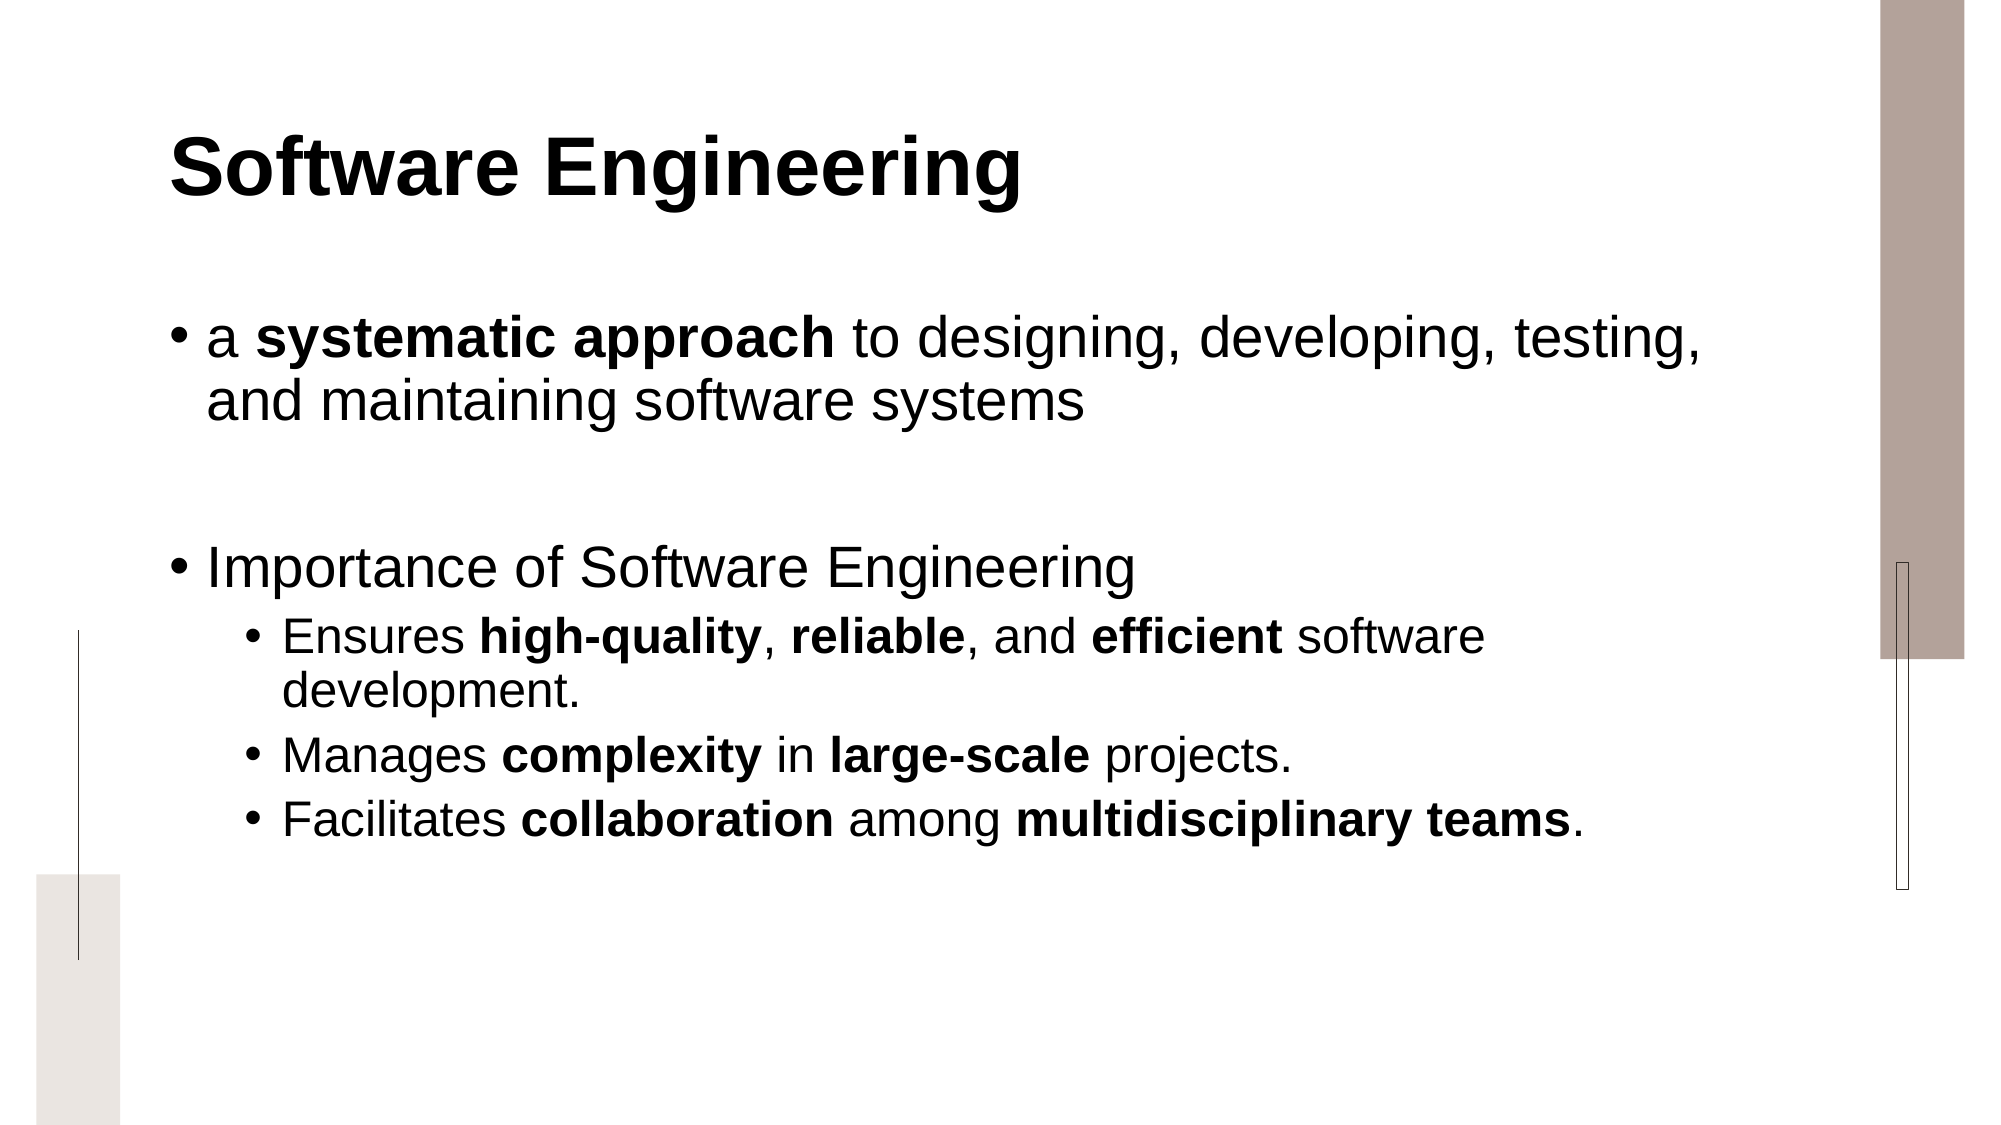

# Software Engineering
a systematic approach to designing, developing, testing, and maintaining software systems

Importance of Software Engineering
Ensures high-quality, reliable, and efficient software development.
Manages complexity in large-scale projects.
Facilitates collaboration among multidisciplinary teams.